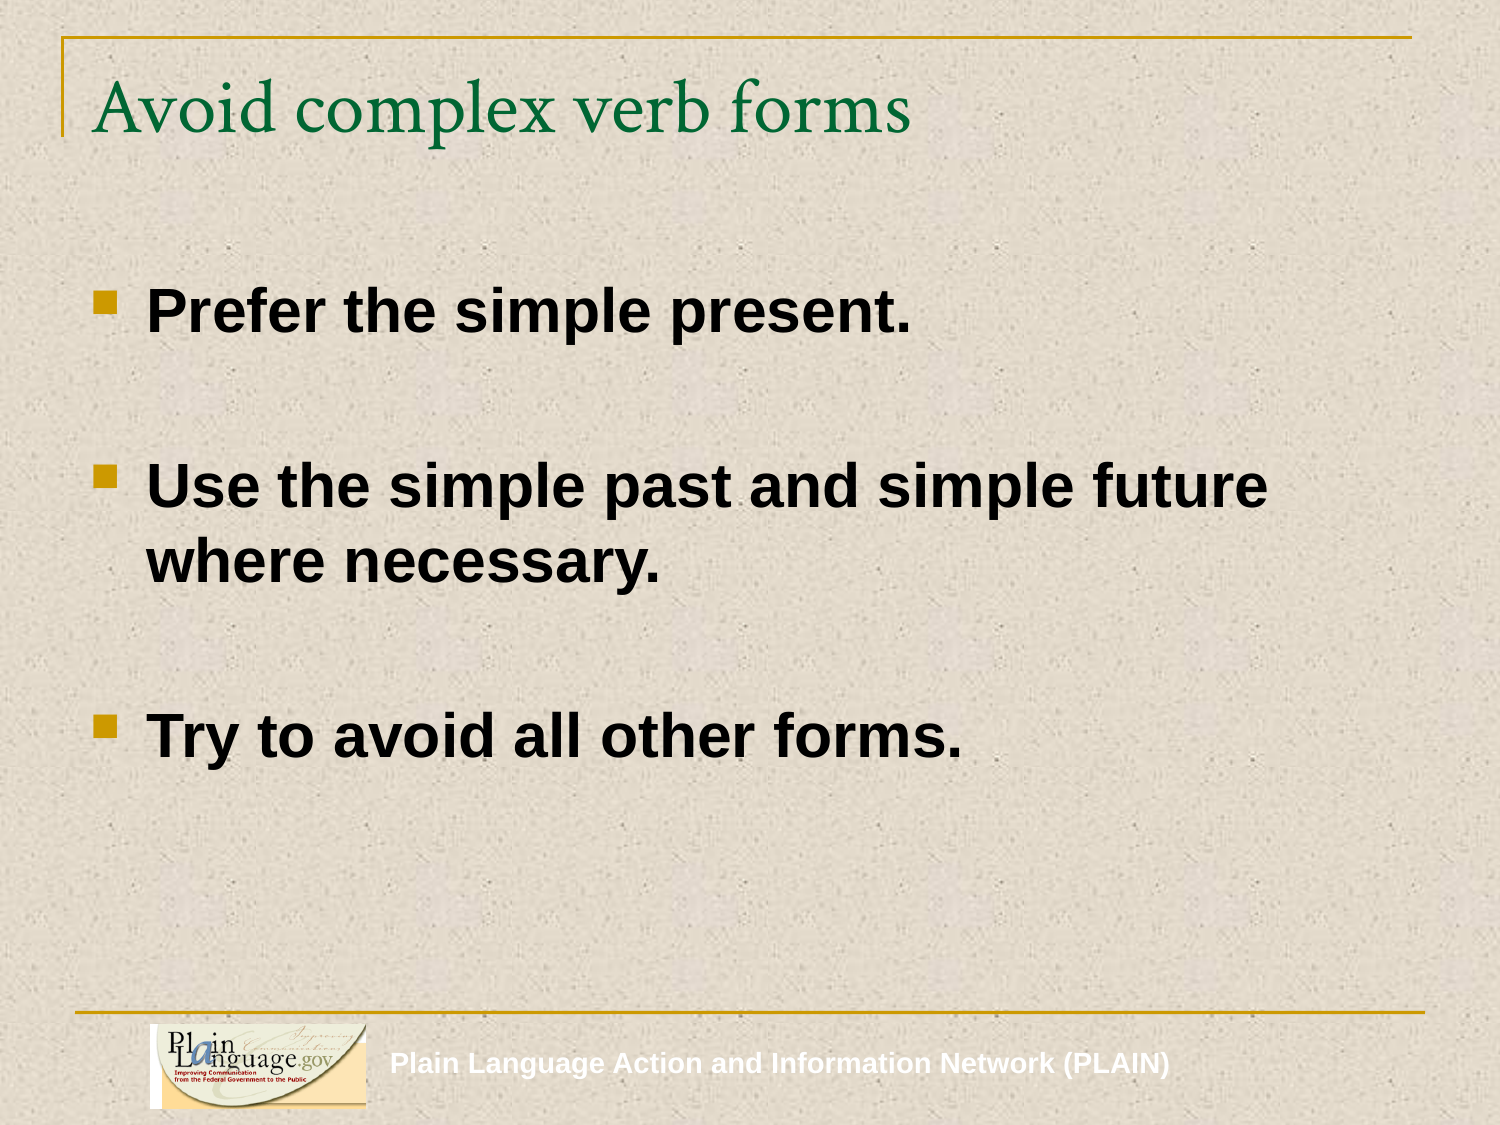

# Avoid complex verb forms
Prefer the simple present.

Use the simple past and simple future where necessary.

Try to avoid all other forms.